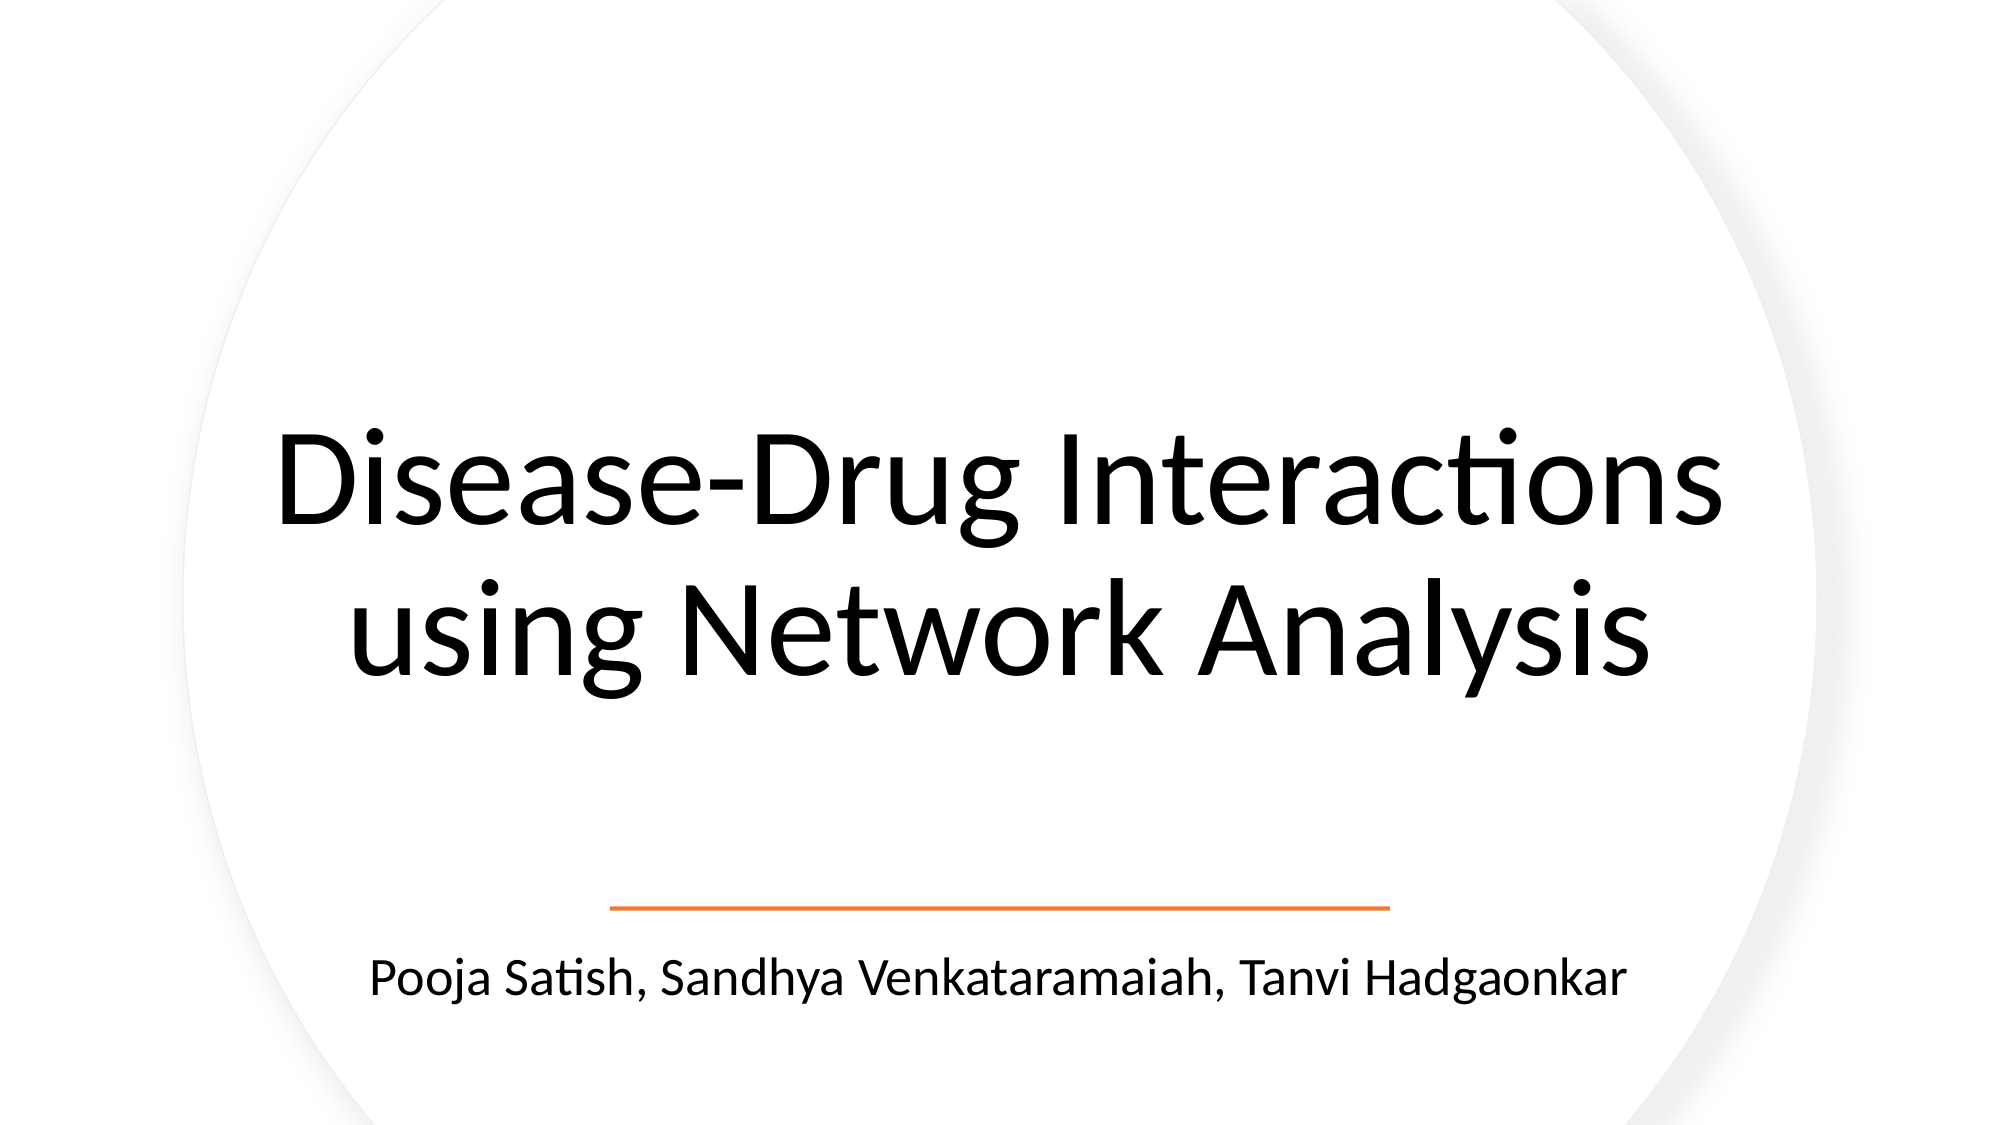

# Disease-Drug Interactions using Network Analysis

Pooja Satish, Sandhya Venkataramaiah, Tanvi Hadgaonkar